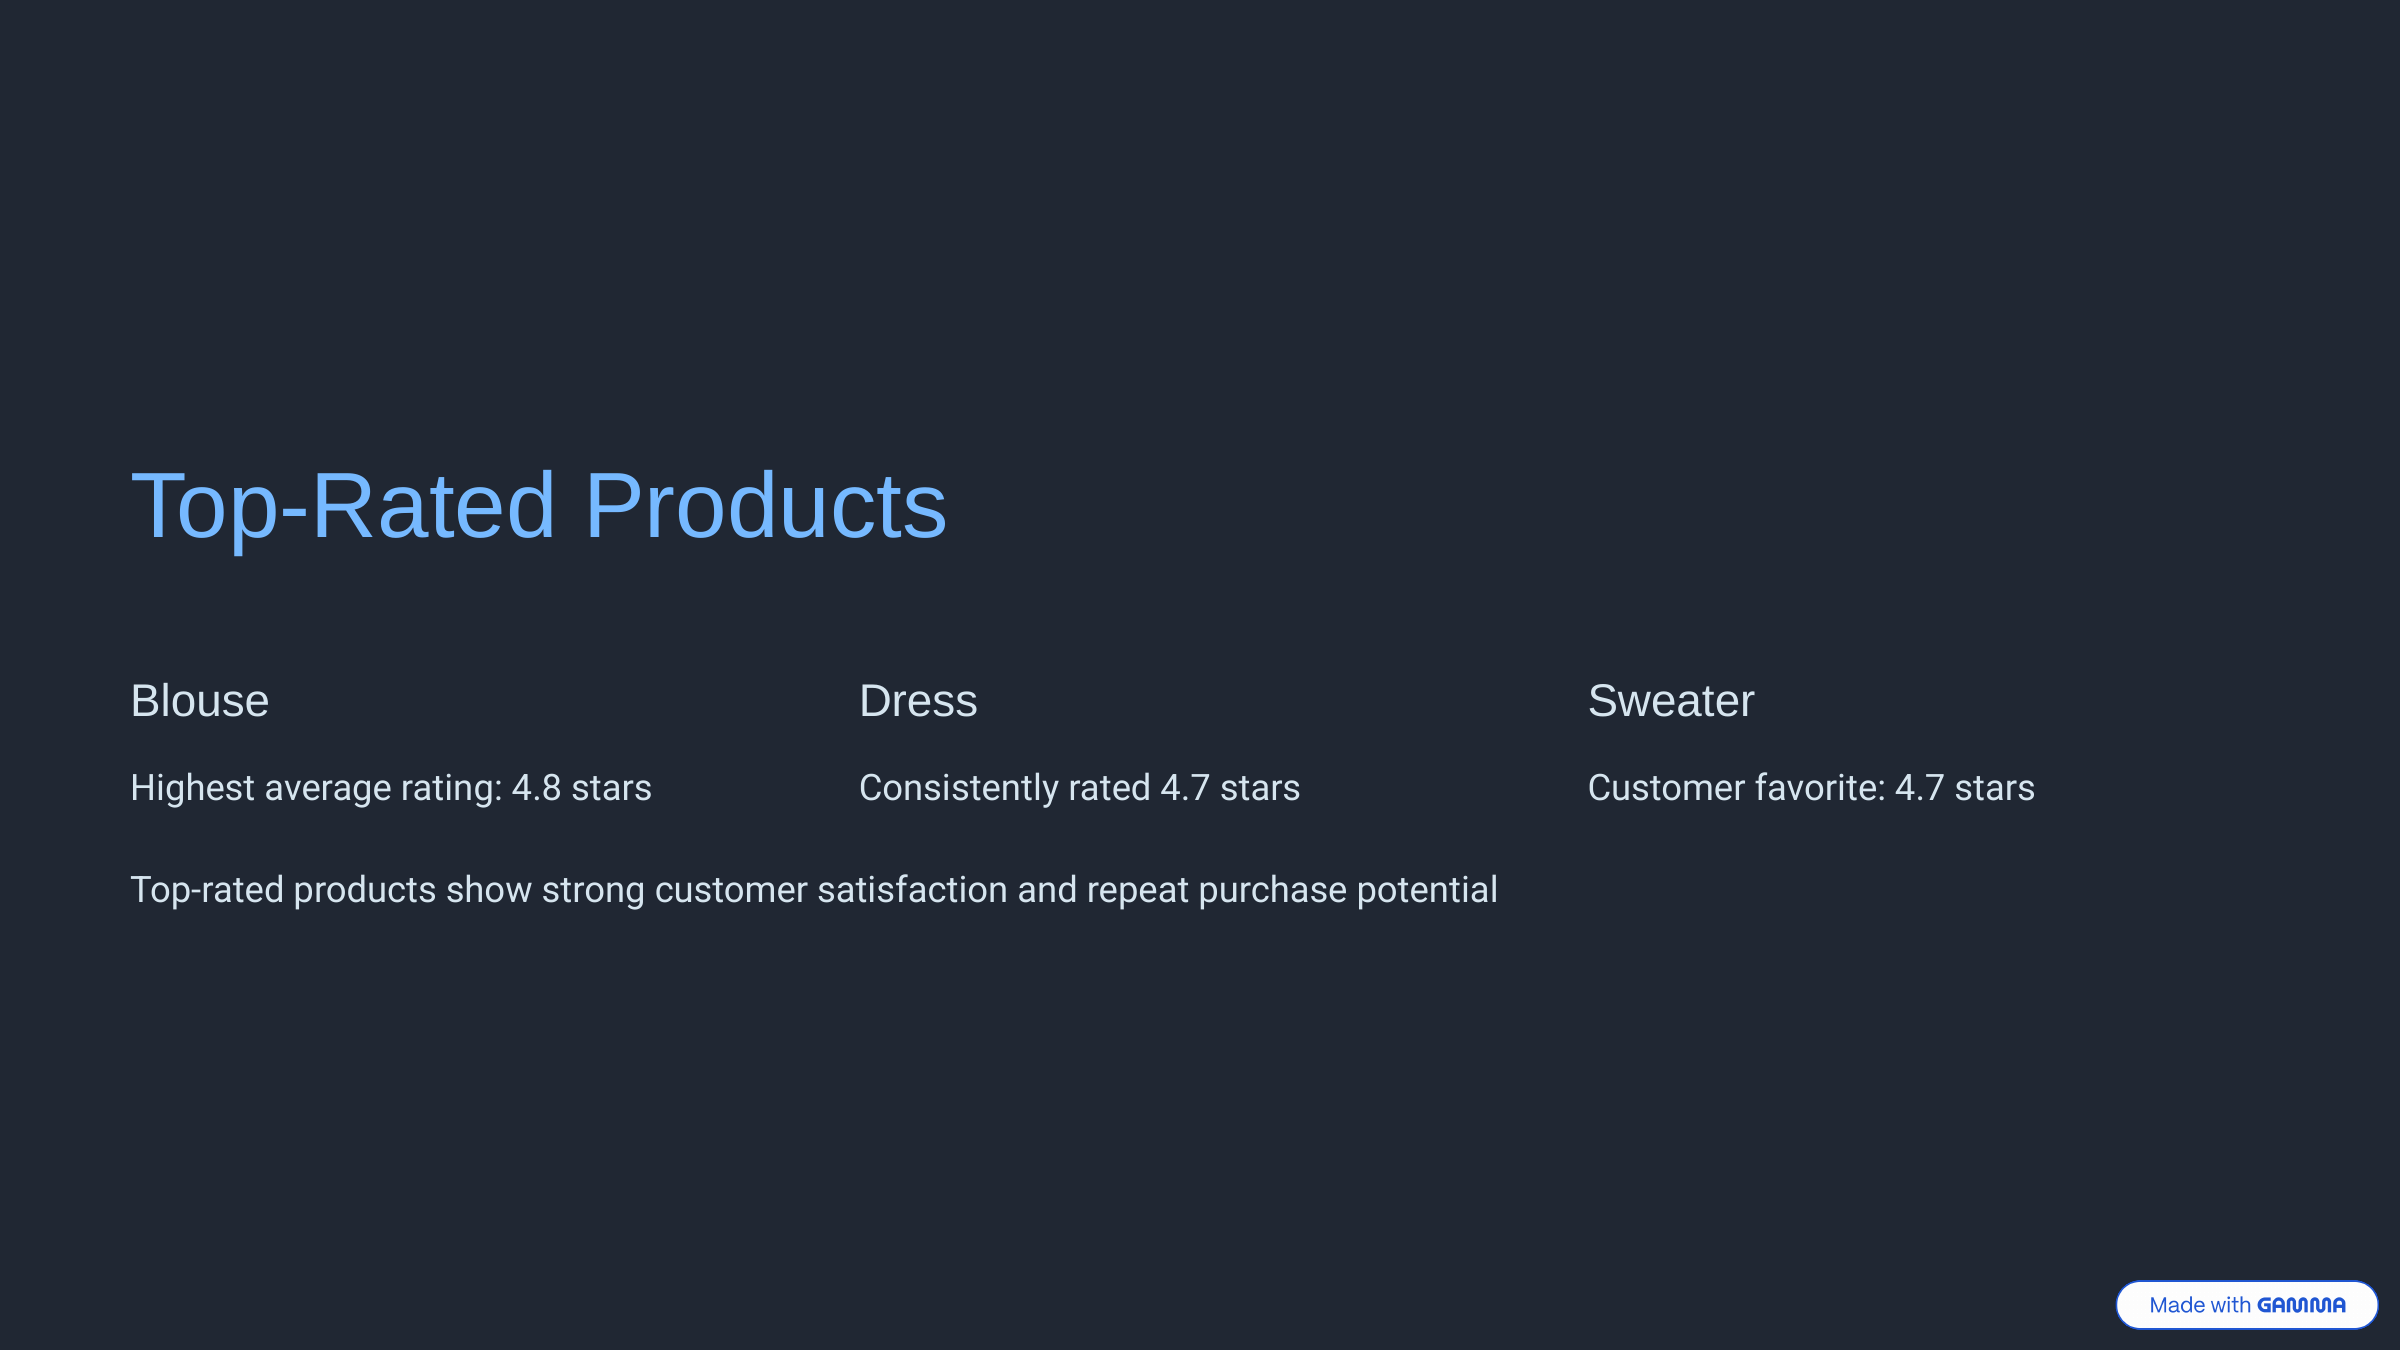

Top-Rated Products
Blouse
Dress
Sweater
Highest average rating: 4.8 stars
Consistently rated 4.7 stars
Customer favorite: 4.7 stars
Top-rated products show strong customer satisfaction and repeat purchase potential